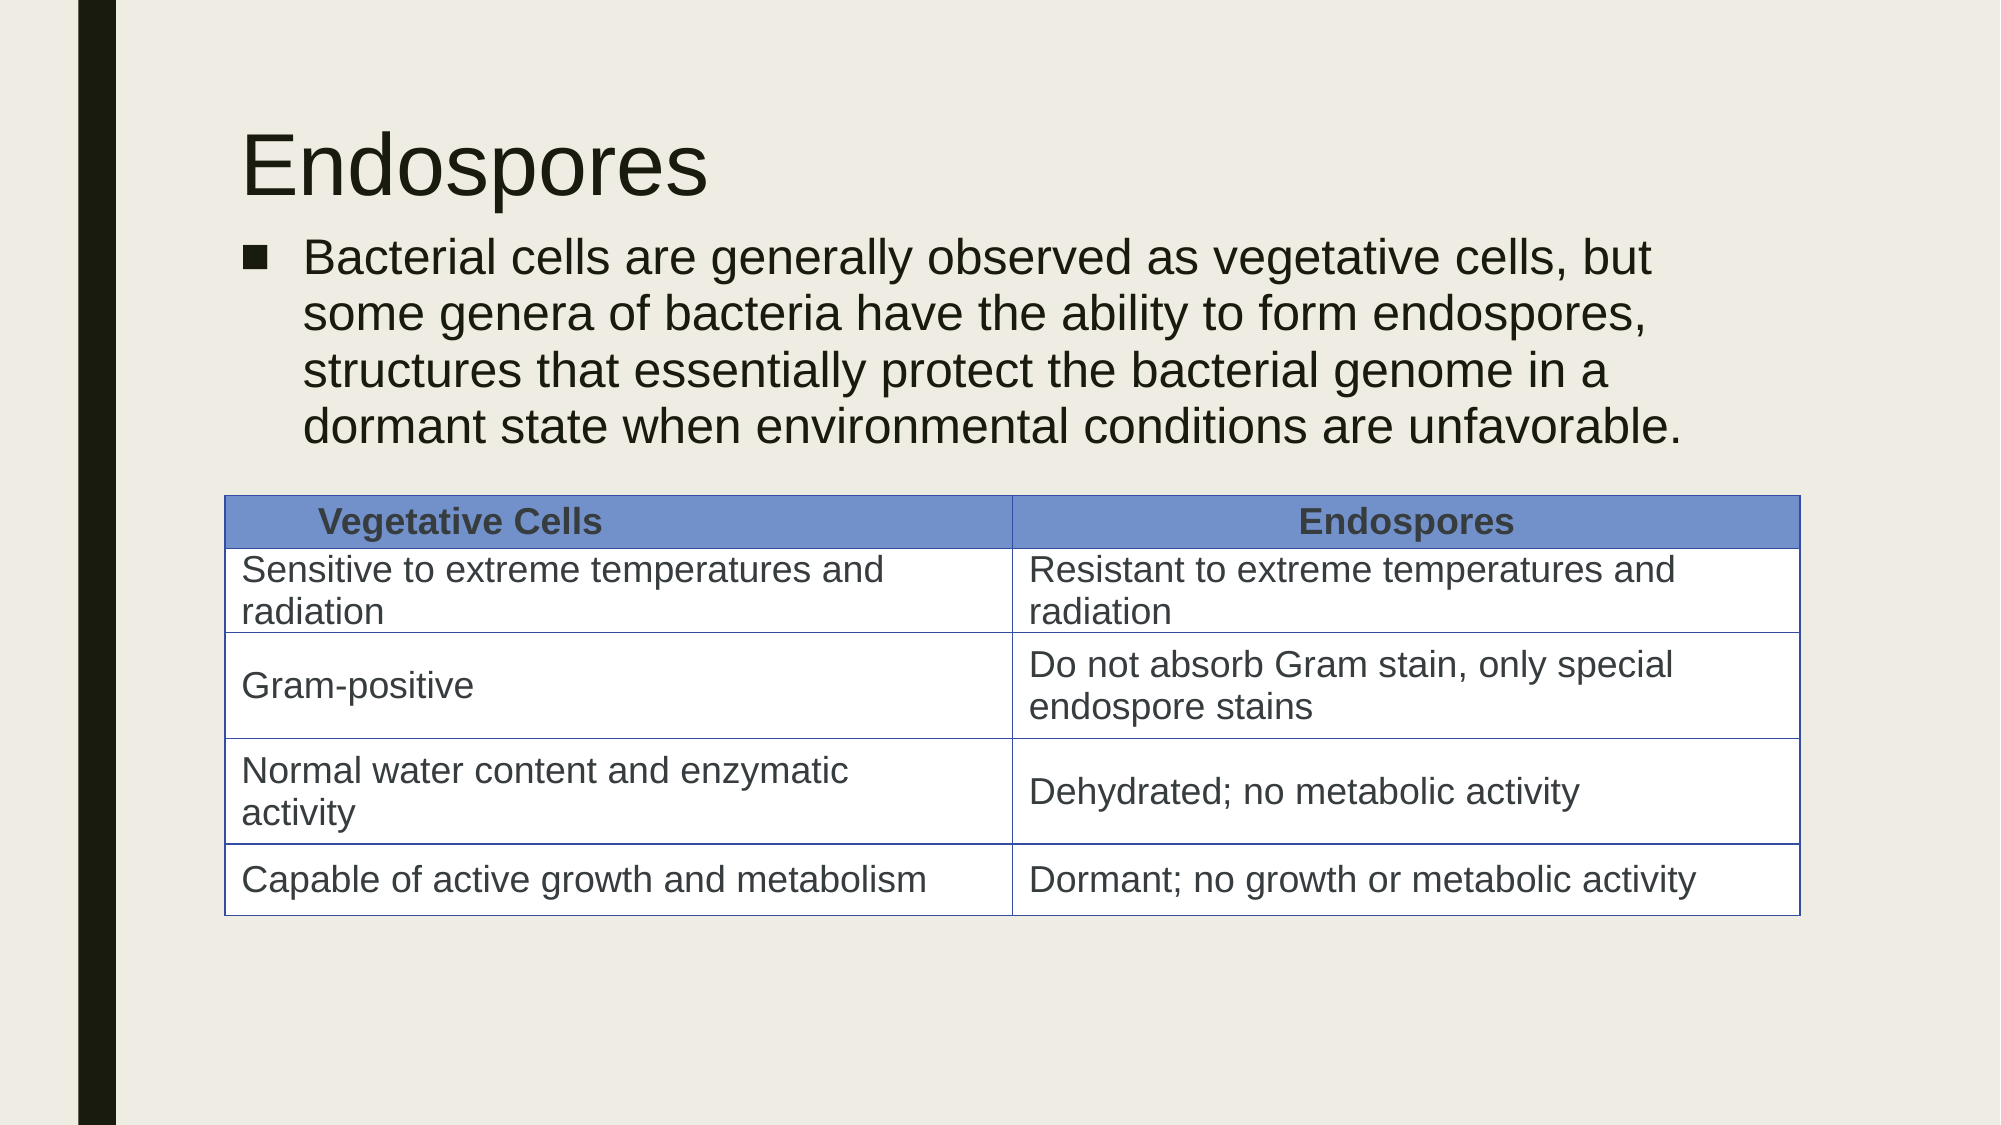

# Endospores
Bacterial cells are generally observed as vegetative cells, but some genera of bacteria have the ability to form endospores, structures that essentially protect the bacterial genome in a dormant state when environmental conditions are unfavorable.
| Vegetative Cells | Endospores |
| --- | --- |
| Sensitive to extreme temperatures and radiation | Resistant to extreme temperatures and radiation |
| Gram-positive | Do not absorb Gram stain, only special endospore stains |
| Normal water content and enzymatic activity | Dehydrated; no metabolic activity |
| Capable of active growth and metabolism | Dormant; no growth or metabolic activity |